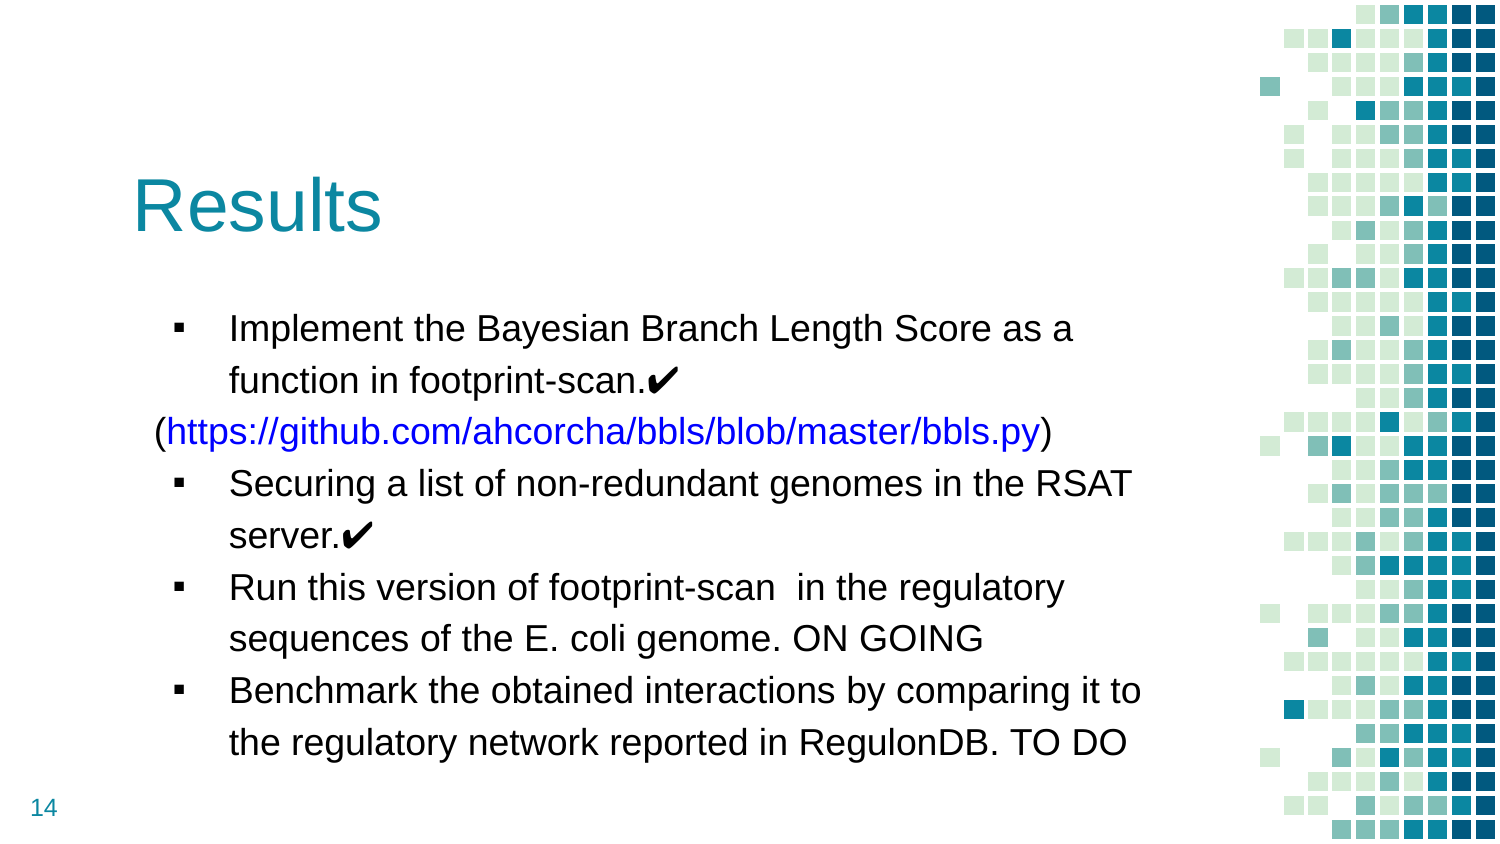

# Results
Implement the Bayesian Branch Length Score as a function in footprint-scan.✔
(https://github.com/ahcorcha/bbls/blob/master/bbls.py)
Securing a list of non-redundant genomes in the RSAT server.✔
Run this version of footprint-scan  in the regulatory sequences of the E. coli genome. ON GOING
Benchmark the obtained interactions by comparing it to the regulatory network reported in RegulonDB. TO DO

14